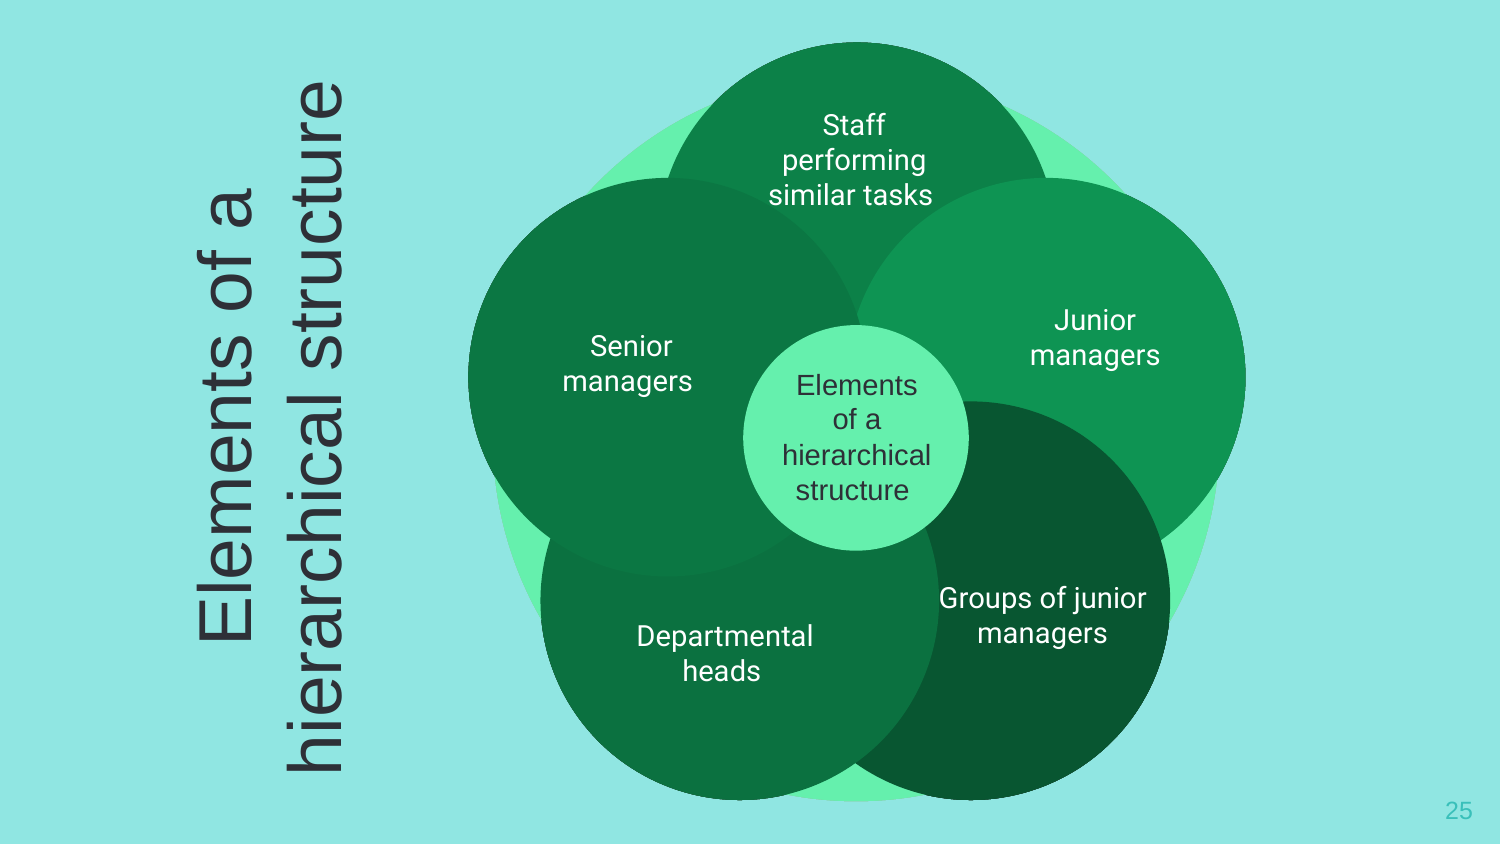

Vestibulum congue

Vestibulum congue

Vestibulum congue

Vestibulum congue

Vestibulum congue

Staff performing similar tasks

Vestibulum congue

Vestibulum congue

Vestibulum congue

Vestibulum congue

Vestibulum congue

Vestibulum congue

Senior managers

Vestibulum congue

Vestibulum congue

Vestibulum congue

Vestibulum congue

Vestibulum congue

Junior managers

Elements of a hierarchical structure

Vestibulum congue

Vestibulum congue

Vestibulum congue

Vestibulum congue

Vestibulum congue

Groups of junior managers

Vestibulum congue

Vestibulum congue

Vestibulum congue

Vestibulum congue

Vestibulum congue

Departmental heads
Elements of a hierarchical structure
25